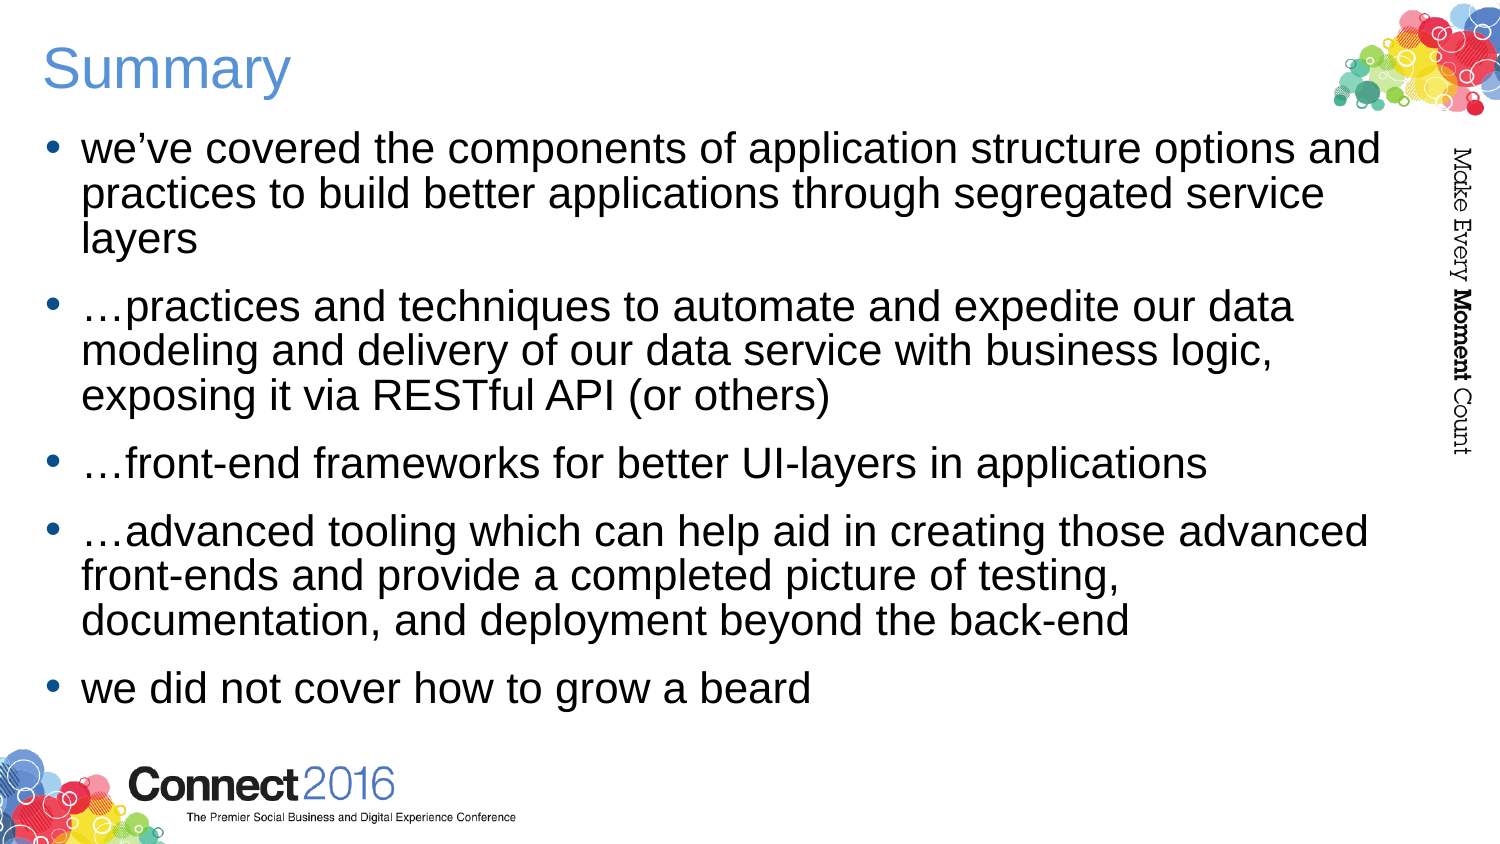

# Summary
we’ve covered the components of application structure options and practices to build better applications through segregated service layers
…practices and techniques to automate and expedite our data modeling and delivery of our data service with business logic, exposing it via RESTful API (or others)
…front-end frameworks for better UI-layers in applications
…advanced tooling which can help aid in creating those advanced front-ends and provide a completed picture of testing, documentation, and deployment beyond the back-end
we did not cover how to grow a beard